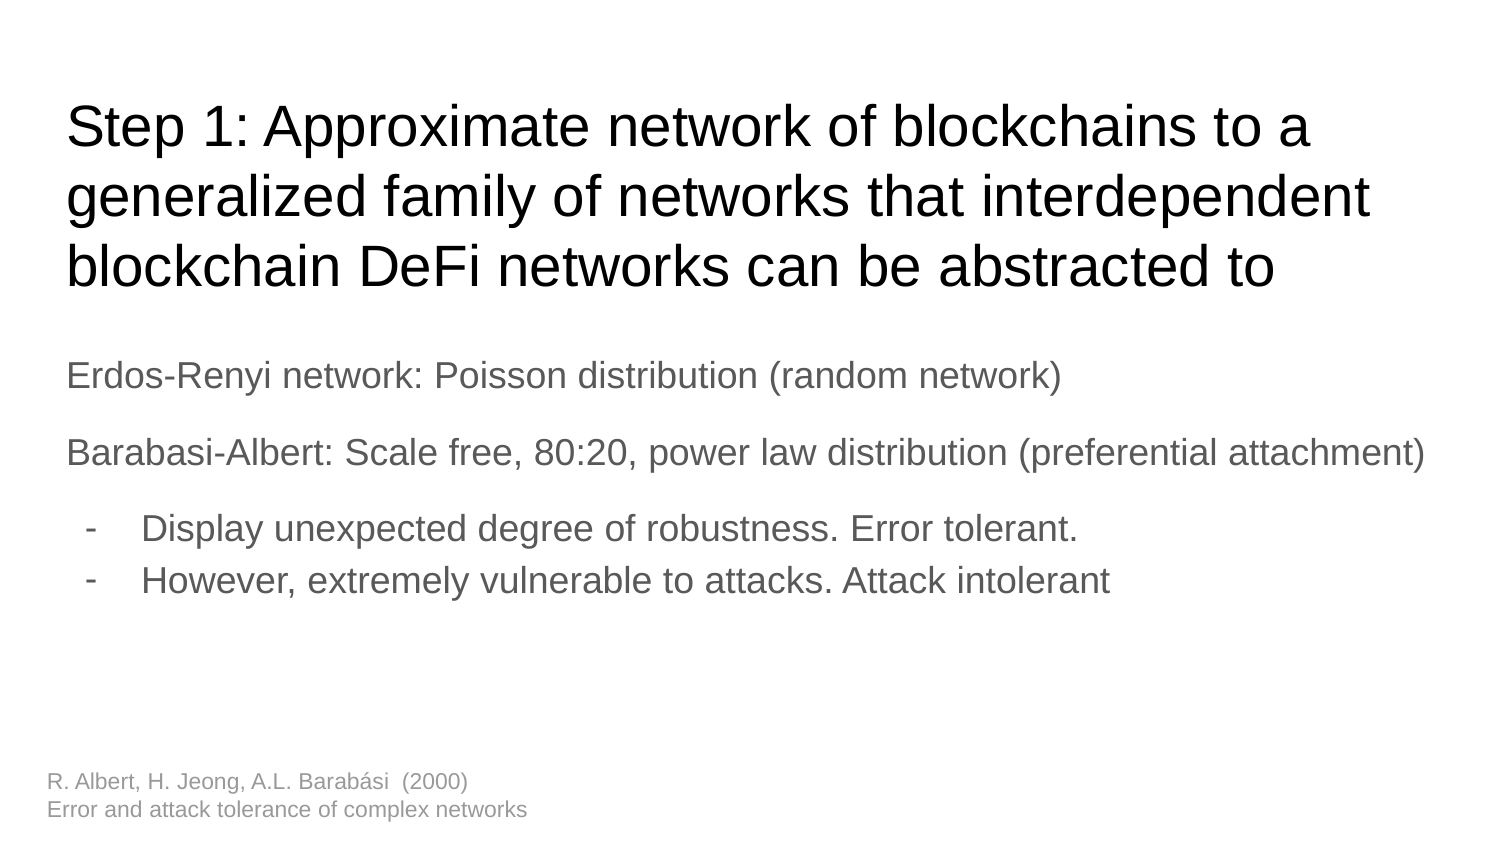

# Step 1: Approximate network of blockchains to a generalized family of networks that interdependent blockchain DeFi networks can be abstracted to
Erdos-Renyi network: Poisson distribution (random network)
Barabasi-Albert: Scale free, 80:20, power law distribution (preferential attachment)
Display unexpected degree of robustness. Error tolerant.
However, extremely vulnerable to attacks. Attack intolerant

R. Albert, H. Jeong, A.L. Barabási  (2000)
Error and attack tolerance of complex networks